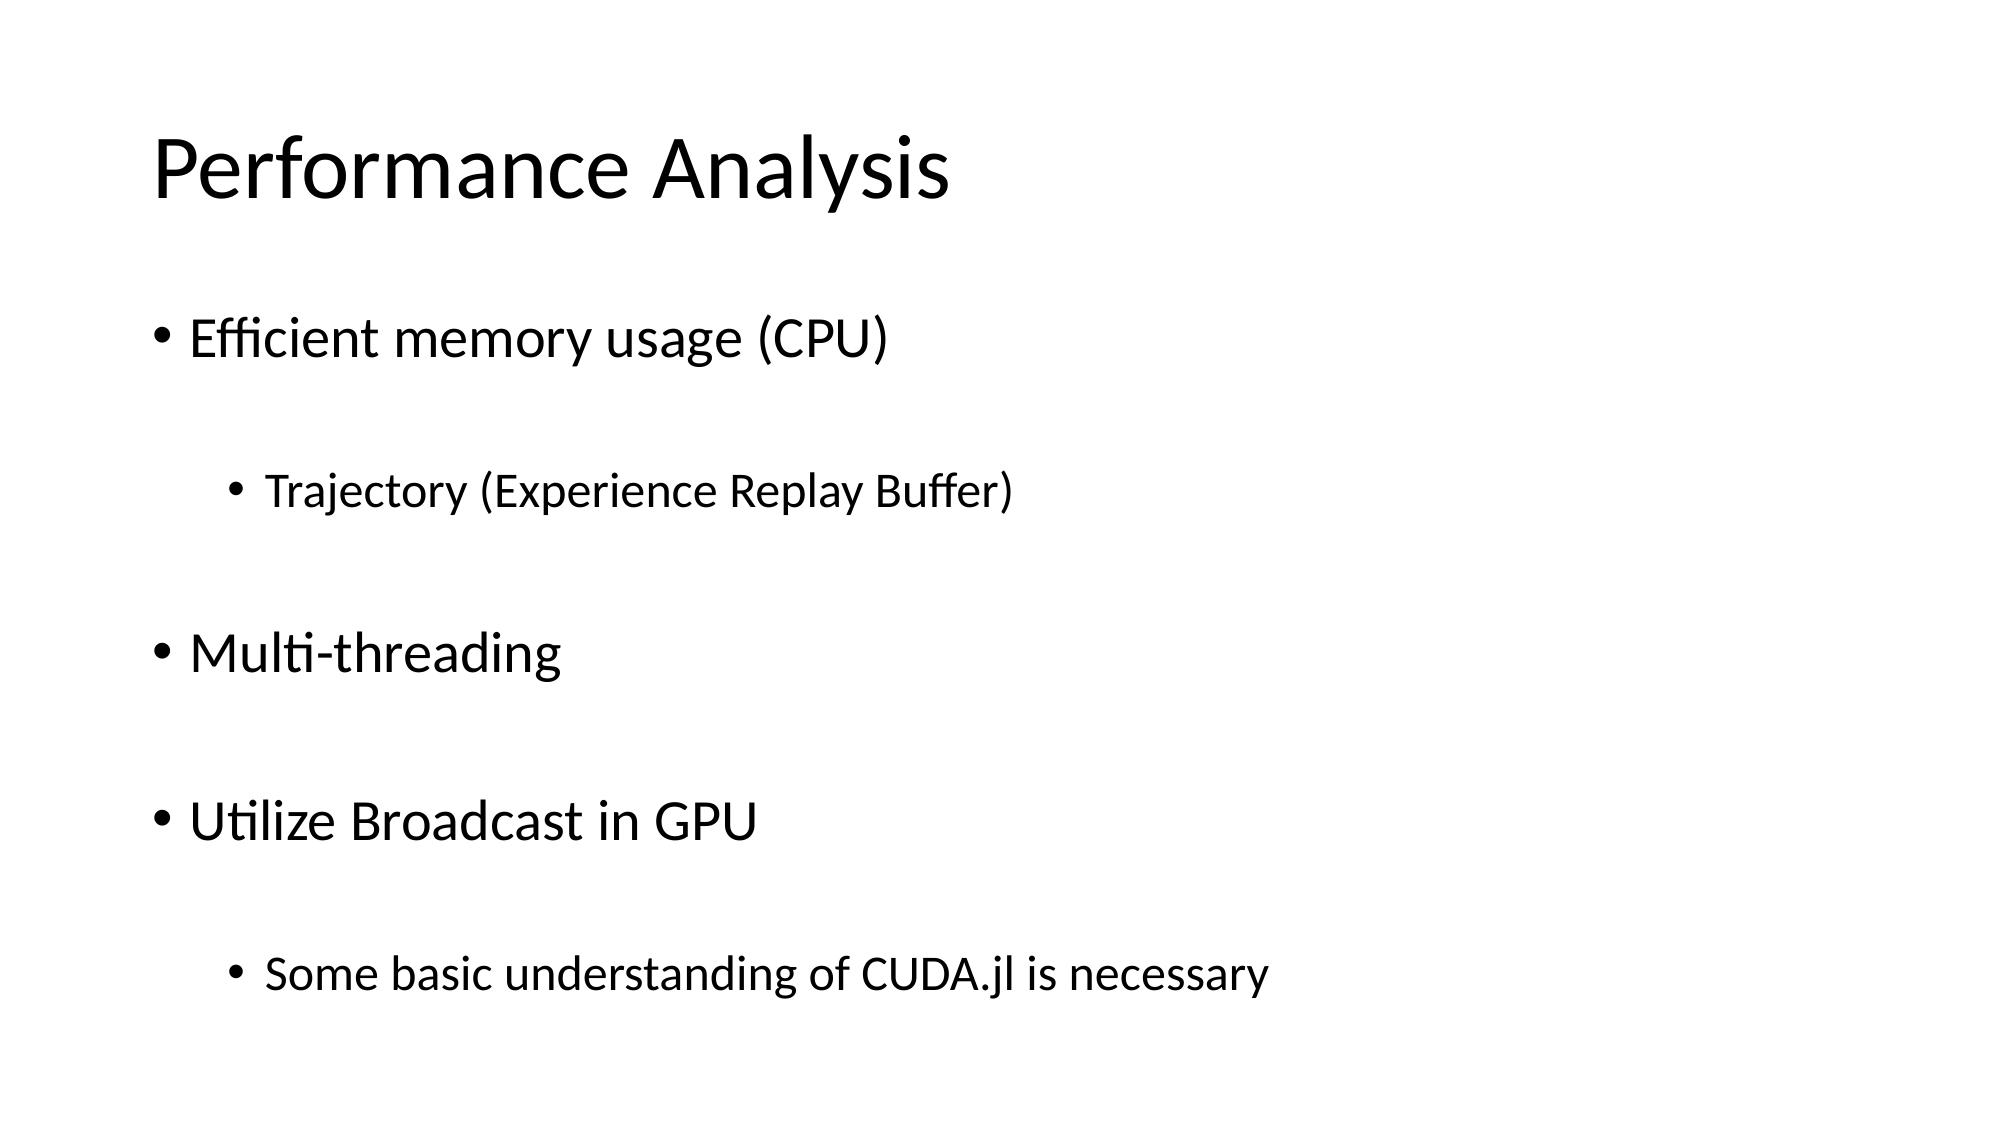

# Performance Analysis
Efficient memory usage (CPU)

Trajectory (Experience Replay Buffer)

Multi-threading

Utilize Broadcast in GPU

Some basic understanding of CUDA.jl is necessary